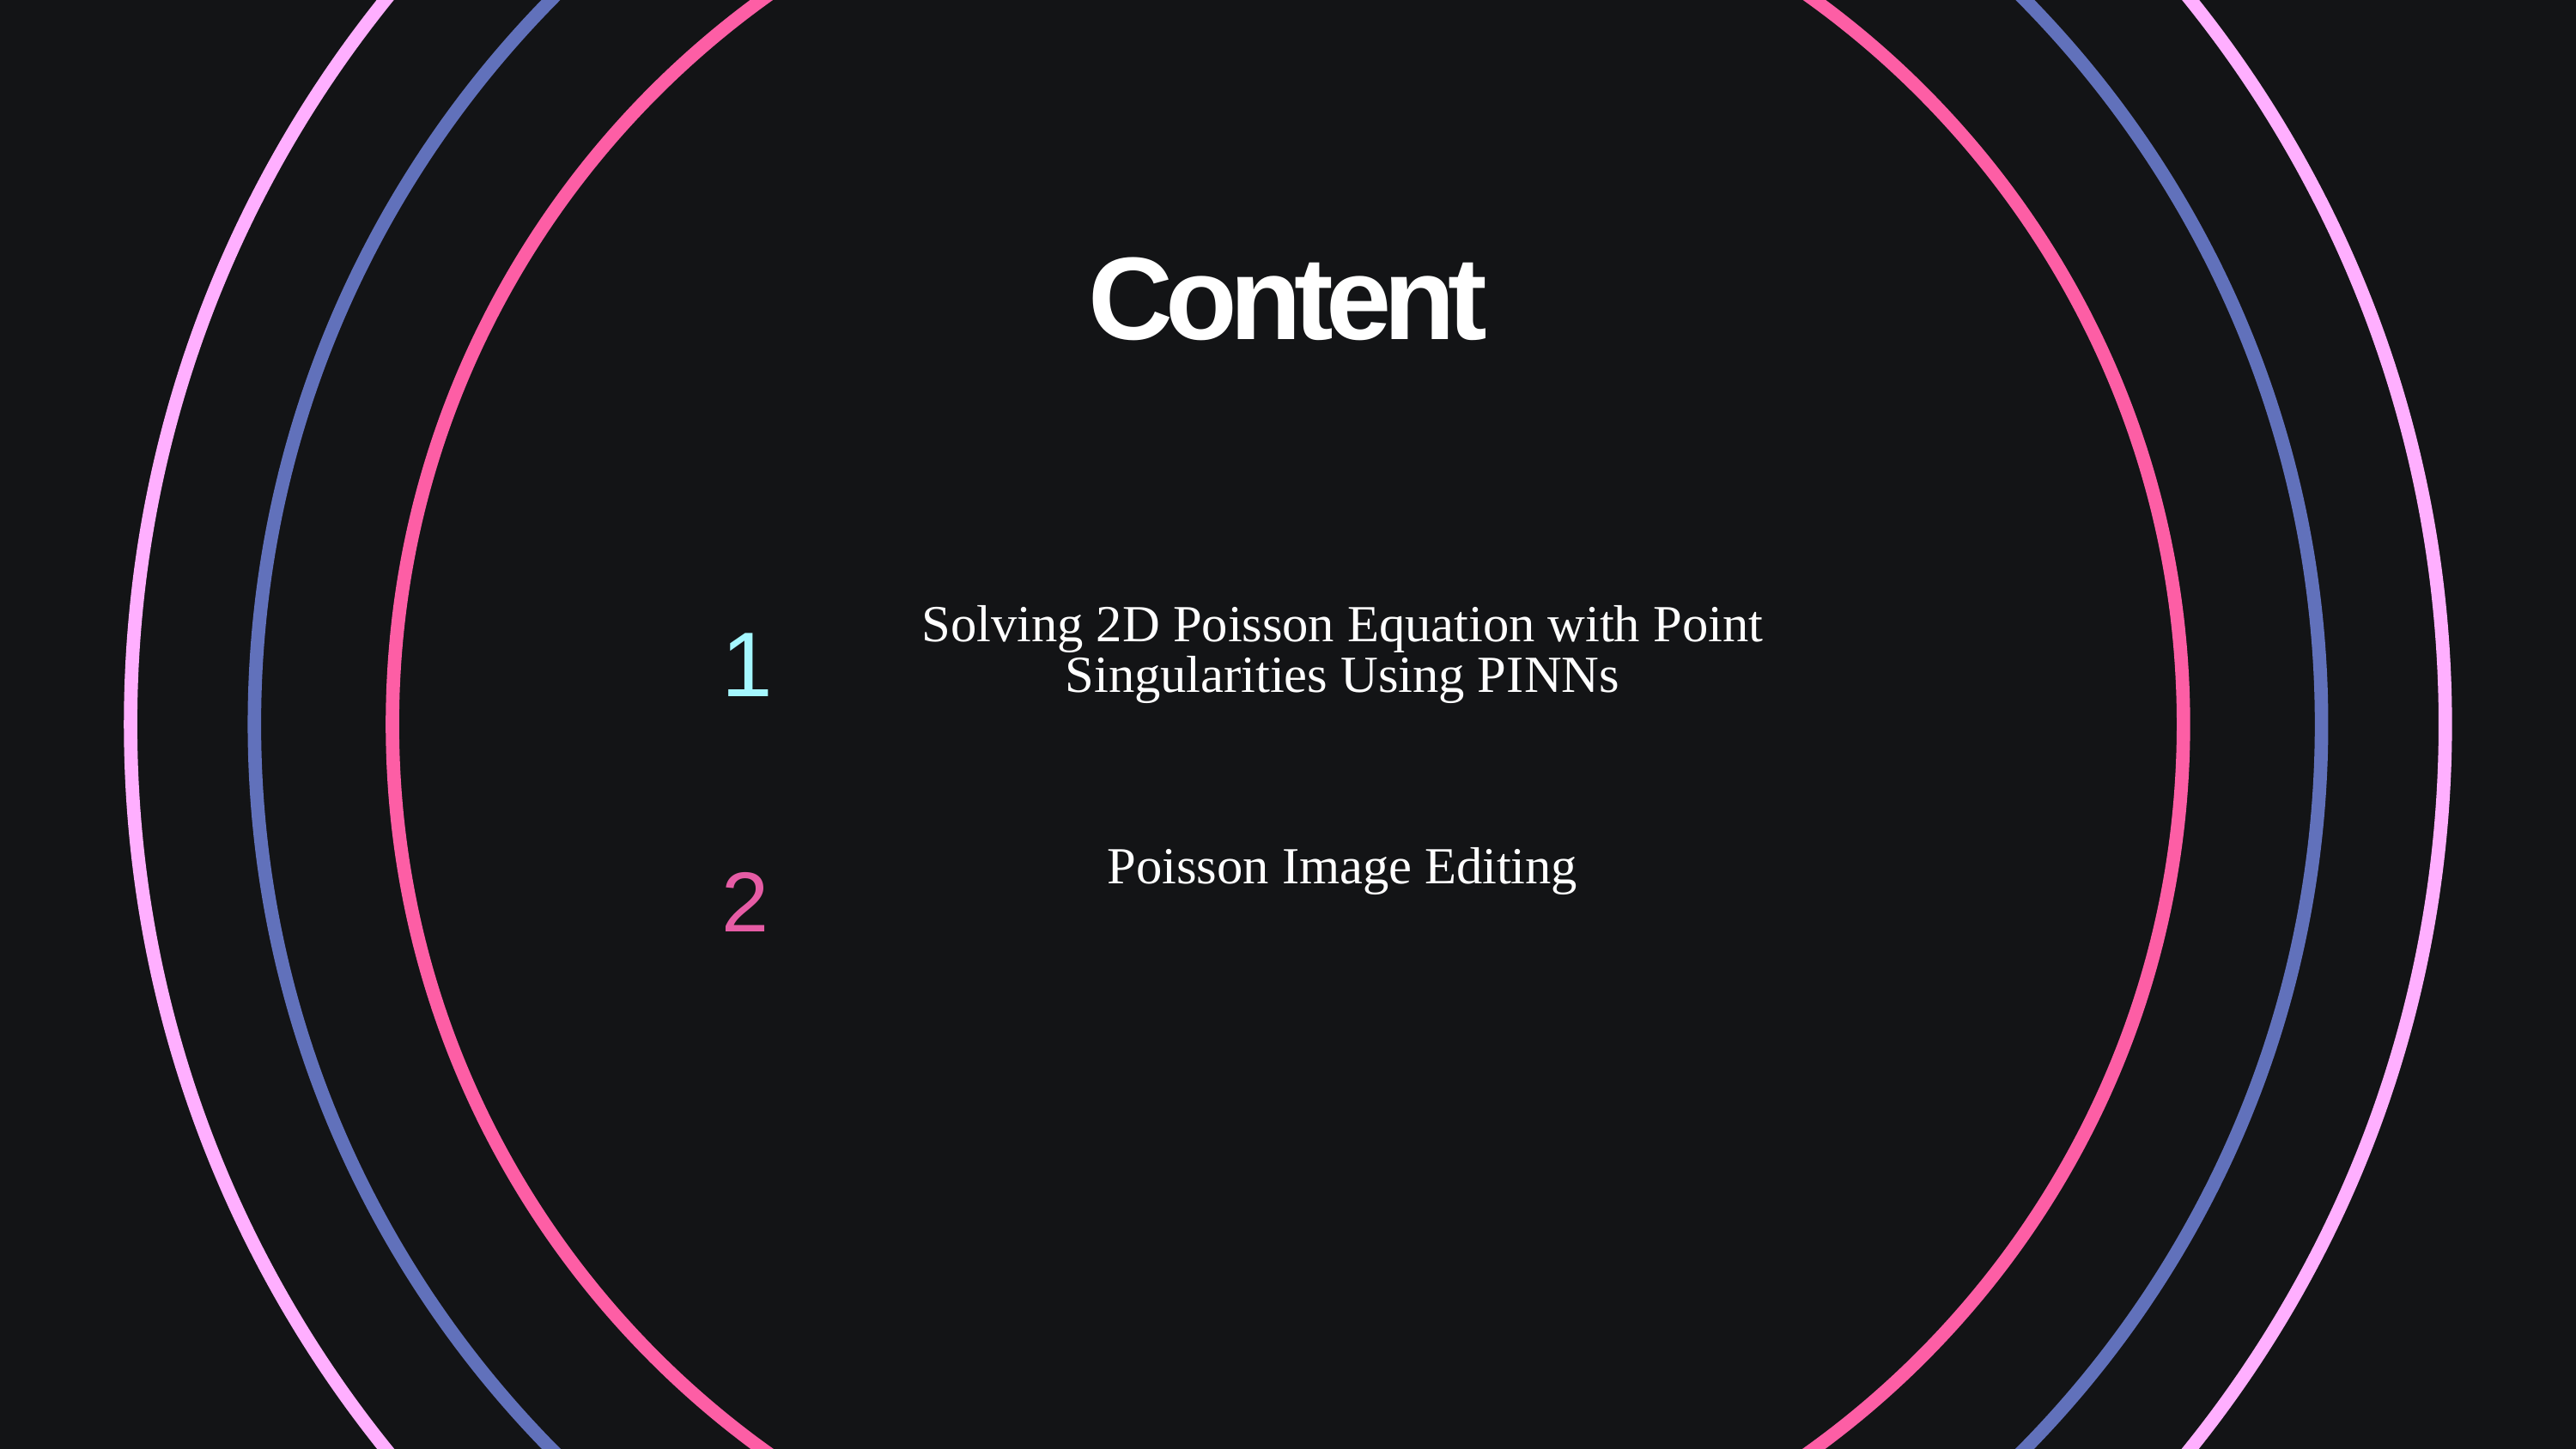

Content
Solving 2D Poisson Equation with Point Singularities Using PINNs
1
Poisson Image Editing
2